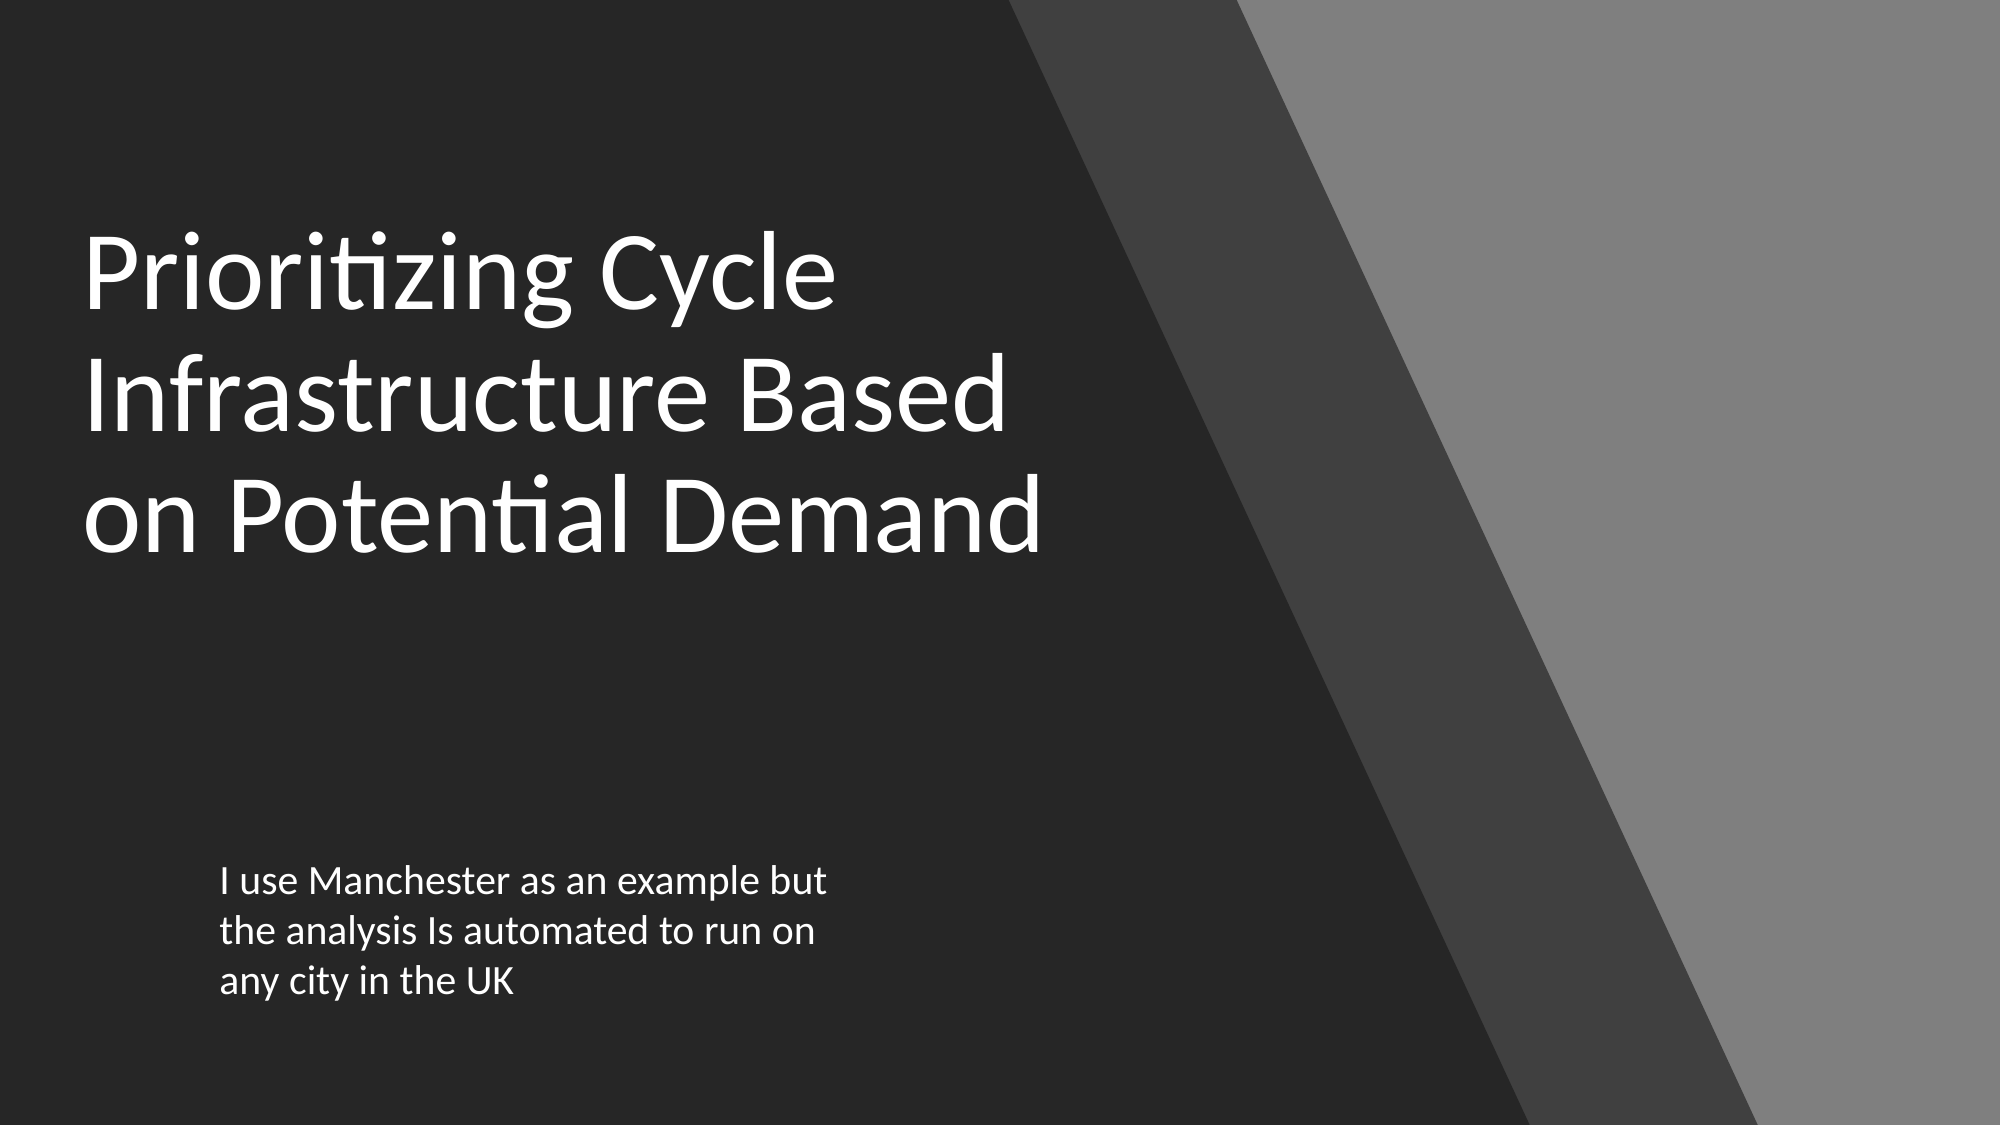

# Prioritizing Cycle Infrastructure Based on Potential Demand
I use Manchester as an example but the analysis Is automated to run on any city in the UK